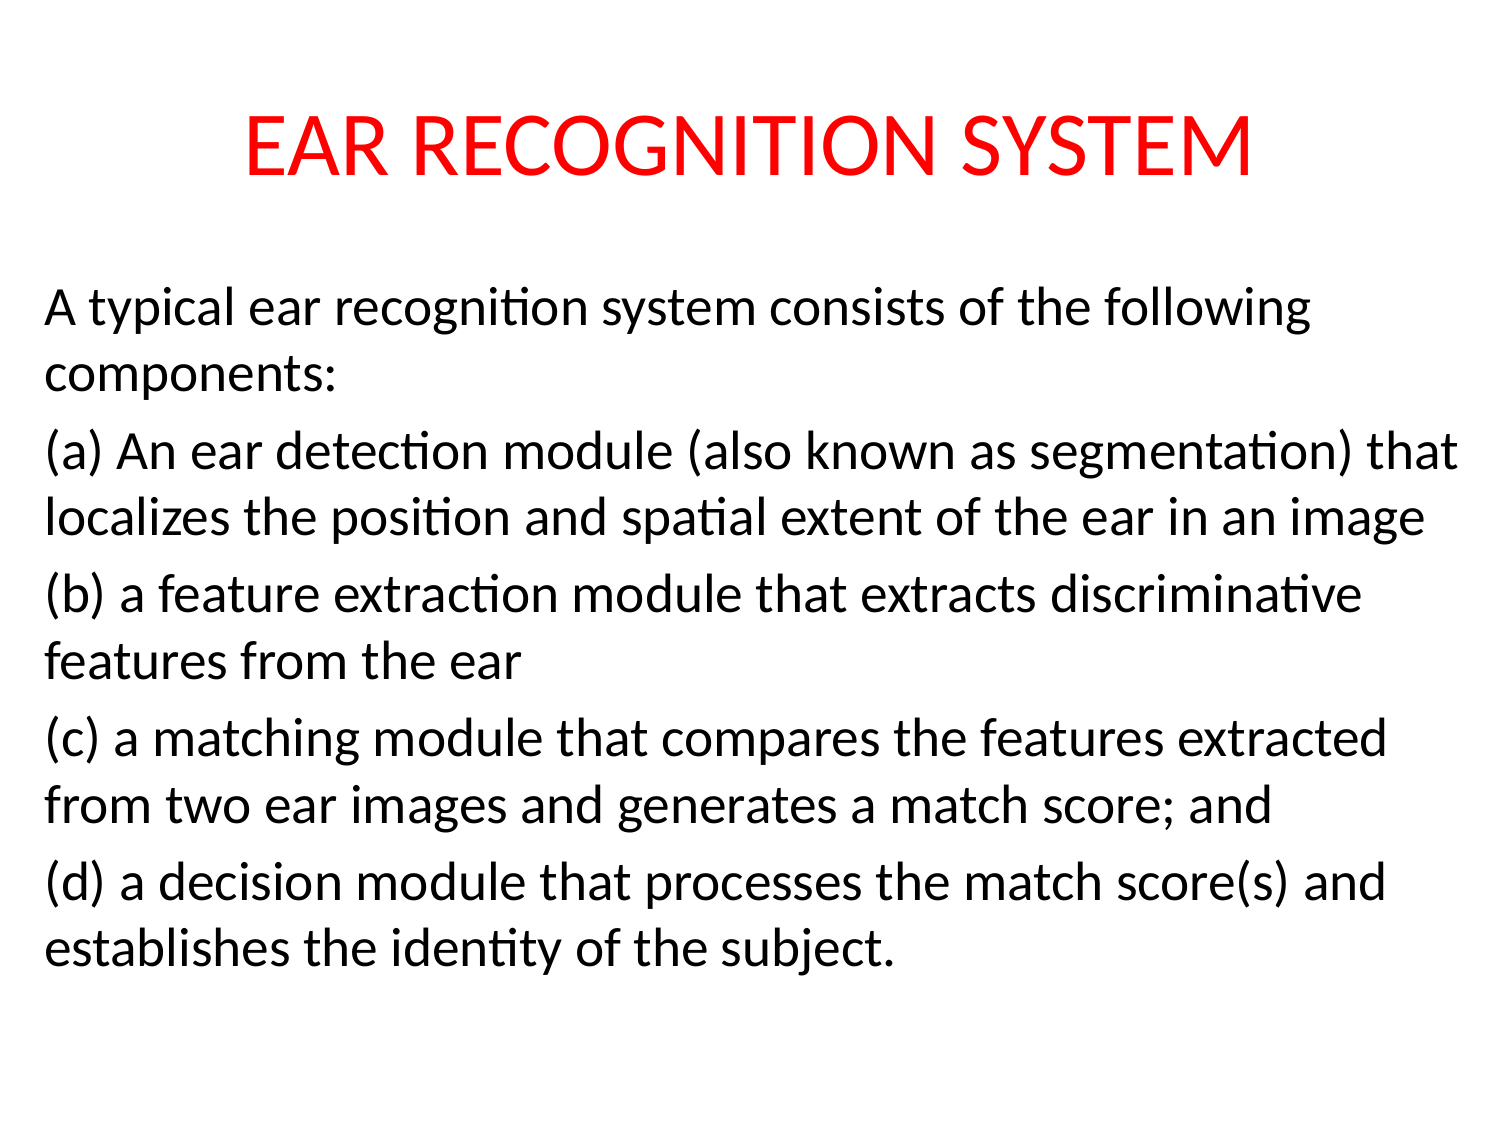

# EAR RECOGNITION SYSTEM
A typical ear recognition system consists of the following components:
(a) An ear detection module (also known as segmentation) that localizes the position and spatial extent of the ear in an image
(b) a feature extraction module that extracts discriminative features from the ear
(c) a matching module that compares the features extracted from two ear images and generates a match score; and
(d) a decision module that processes the match score(s) and establishes the identity of the subject.